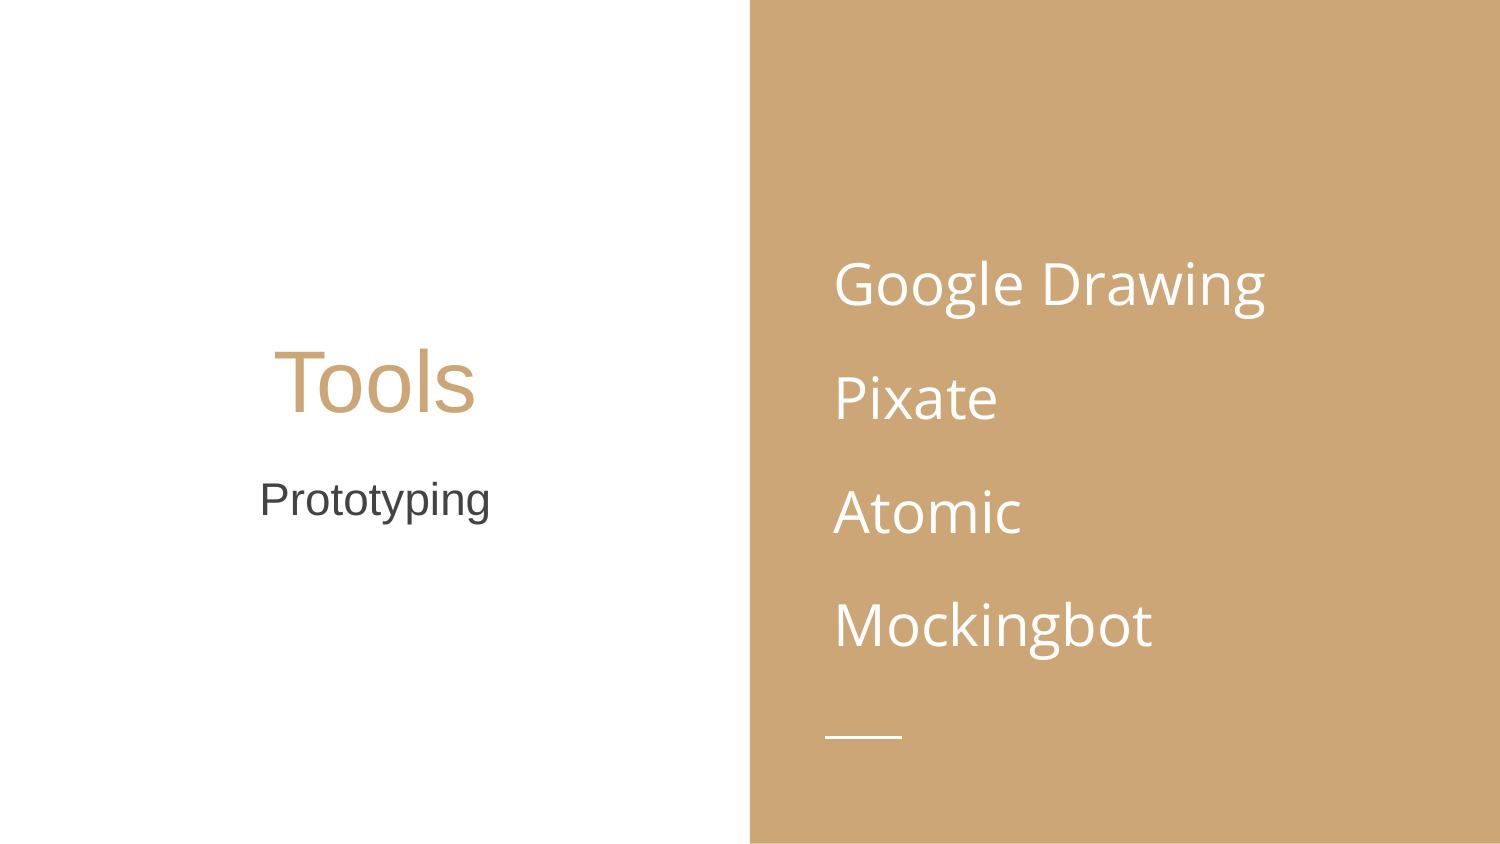

Google Drawing
Pixate
Atomic
Mockingbot

# Tools
Prototyping